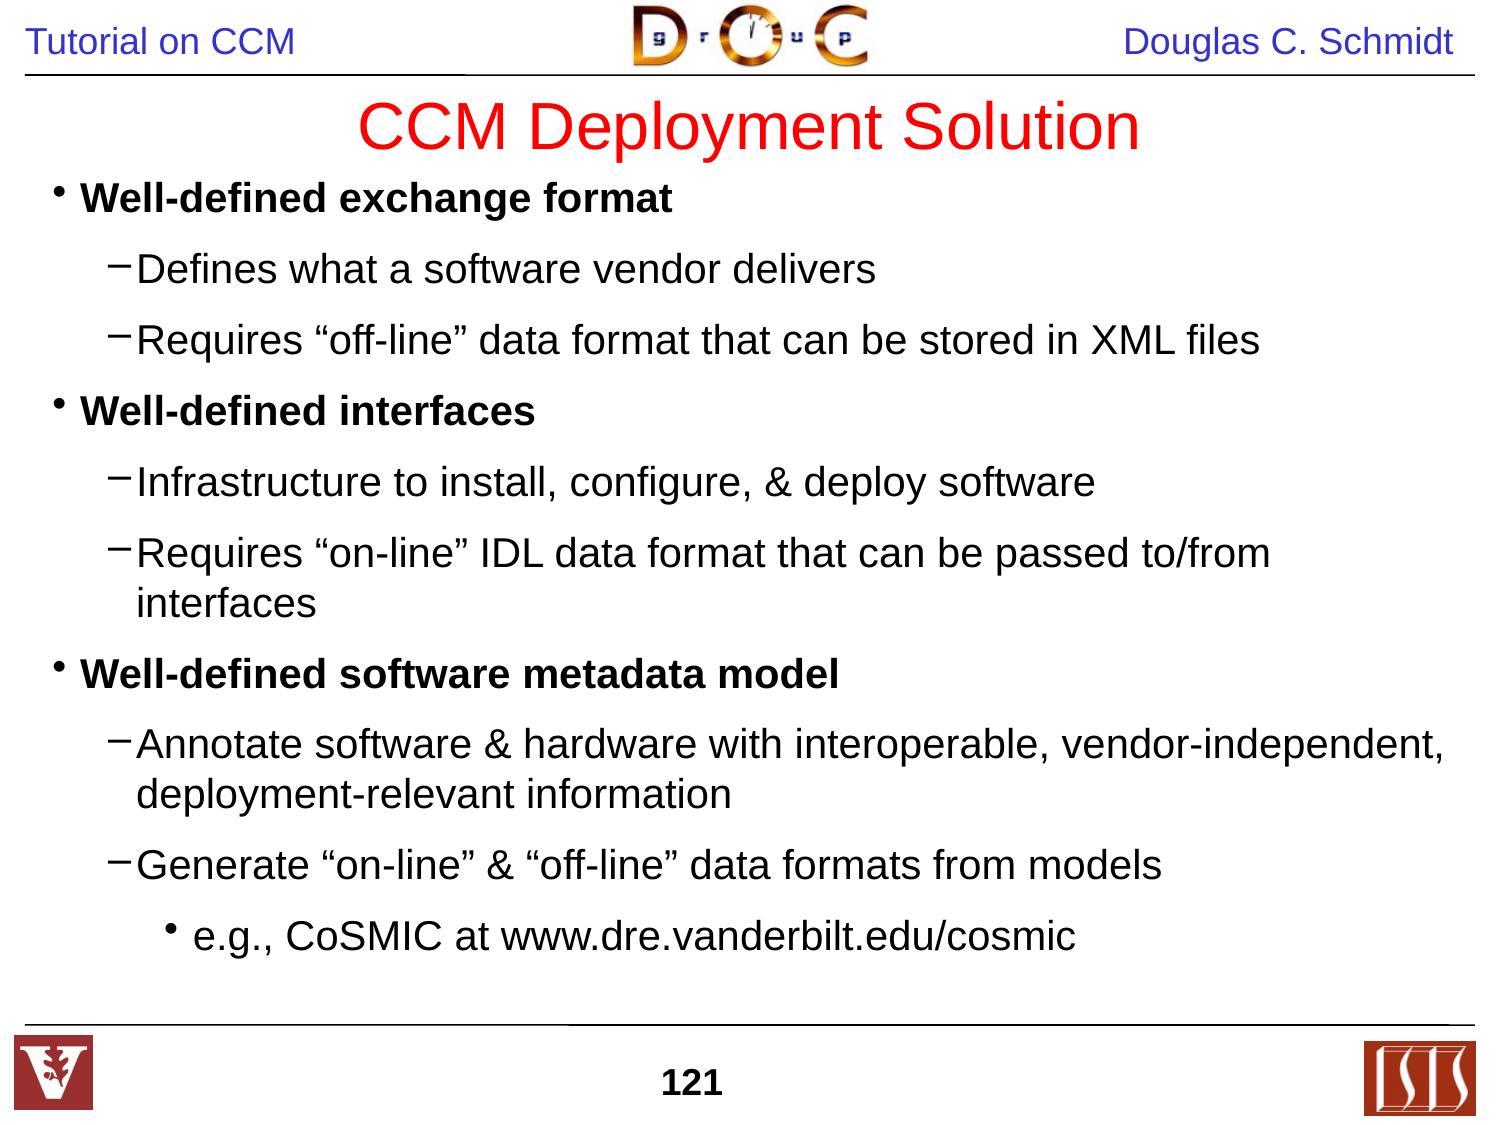

CCM Deployment Solution
Well-defined exchange format
Defines what a software vendor delivers
Requires “off-line” data format that can be stored in XML files
Well-defined interfaces
Infrastructure to install, configure, & deploy software
Requires “on-line” IDL data format that can be passed to/from interfaces
Well-defined software metadata model
Annotate software & hardware with interoperable, vendor-independent, deployment-relevant information
Generate “on-line” & “off-line” data formats from models
e.g., CoSMIC at www.dre.vanderbilt.edu/cosmic